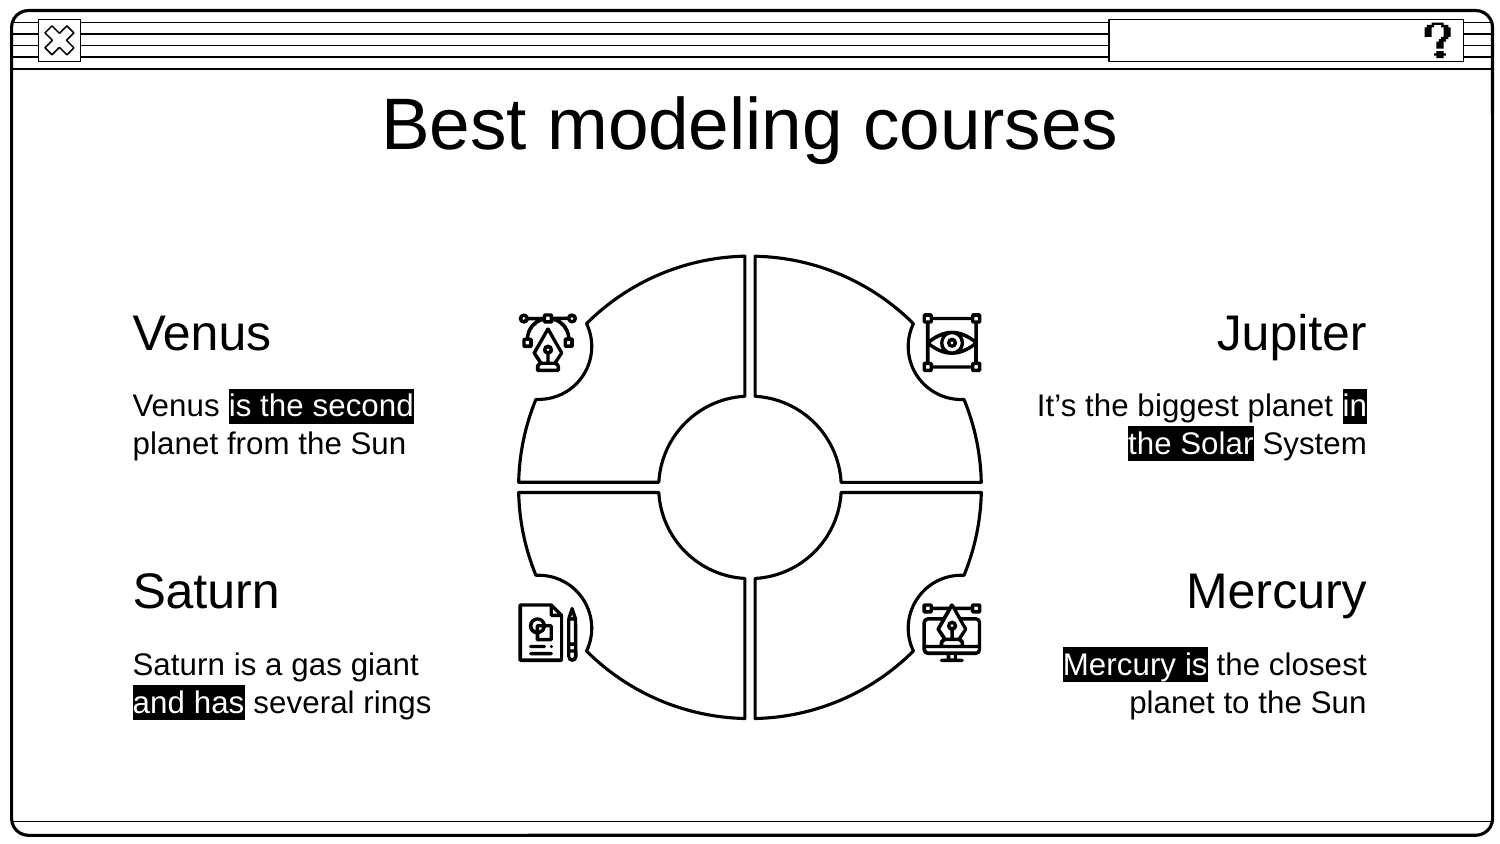

# Best modeling courses

Venus
Jupiter

Venus is the second planet from the Sun
It’s the biggest planet in the Solar System
Saturn
Mercury

Saturn is a gas giant and has several rings
Mercury is the closest planet to the Sun